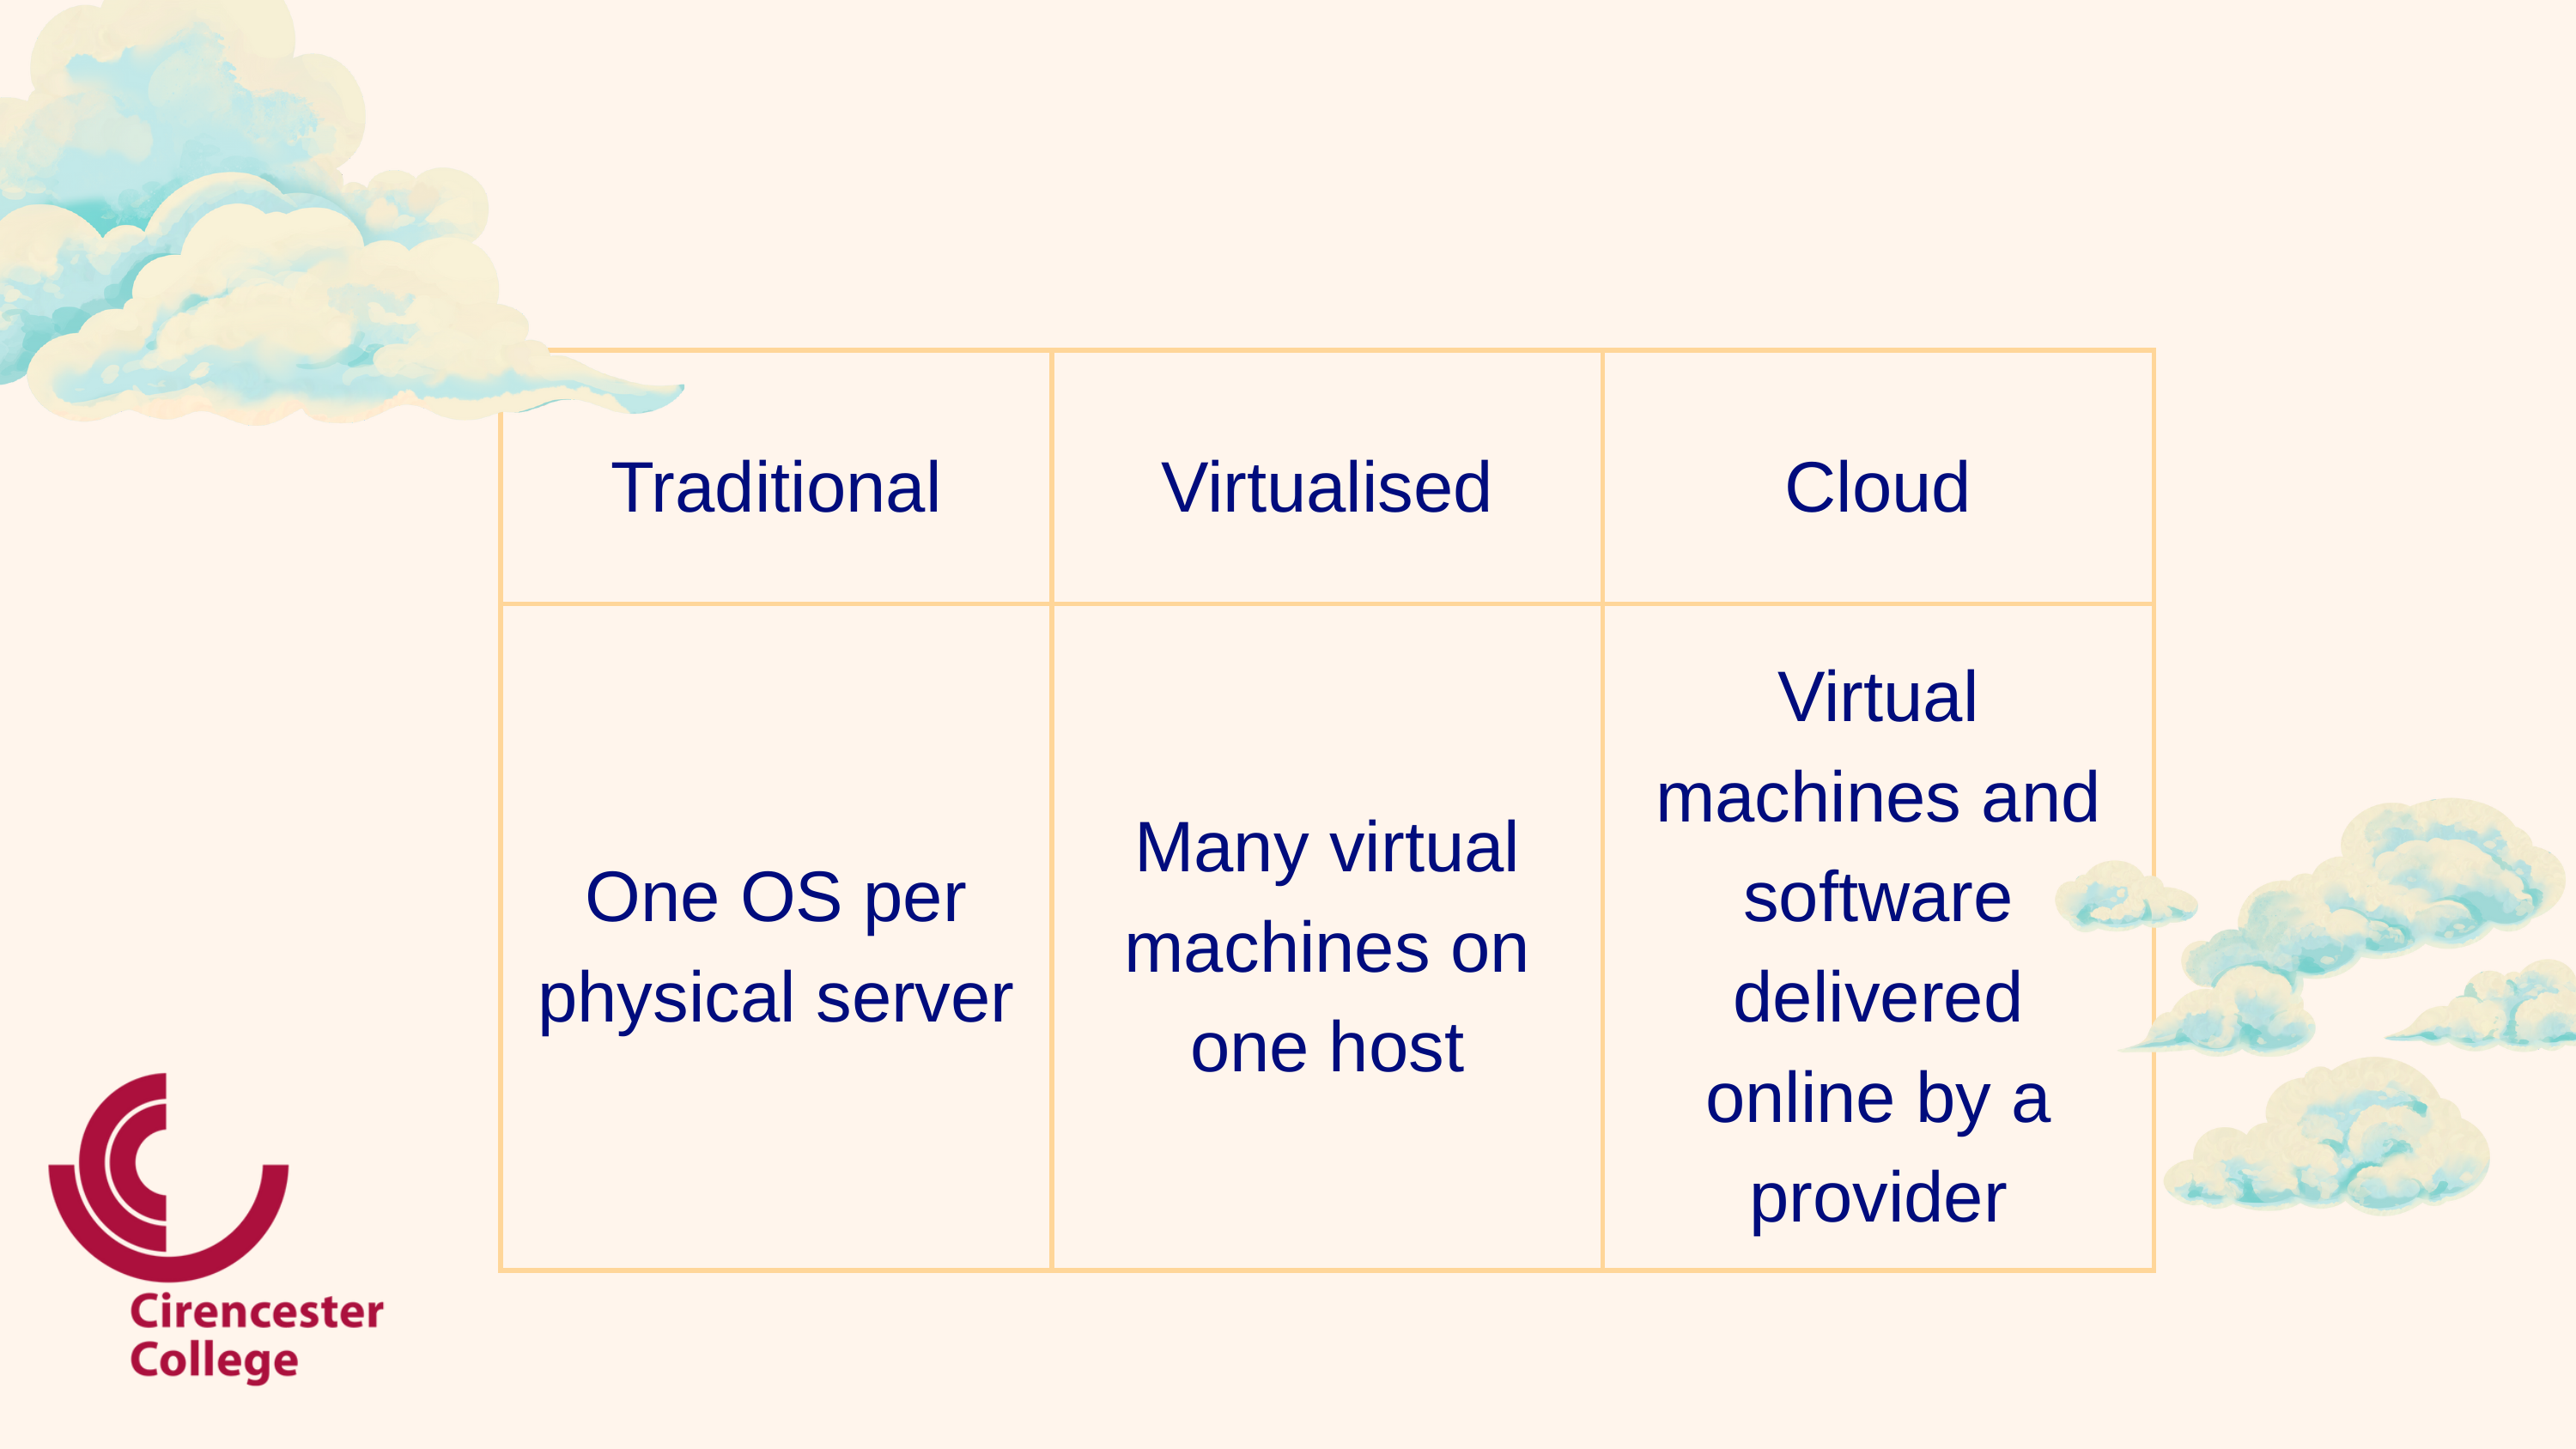

| Traditional | Virtualised | Cloud |
| --- | --- | --- |
| One OS per physical server | Many virtual machines on one host | Virtual machines and software delivered online by a provider |